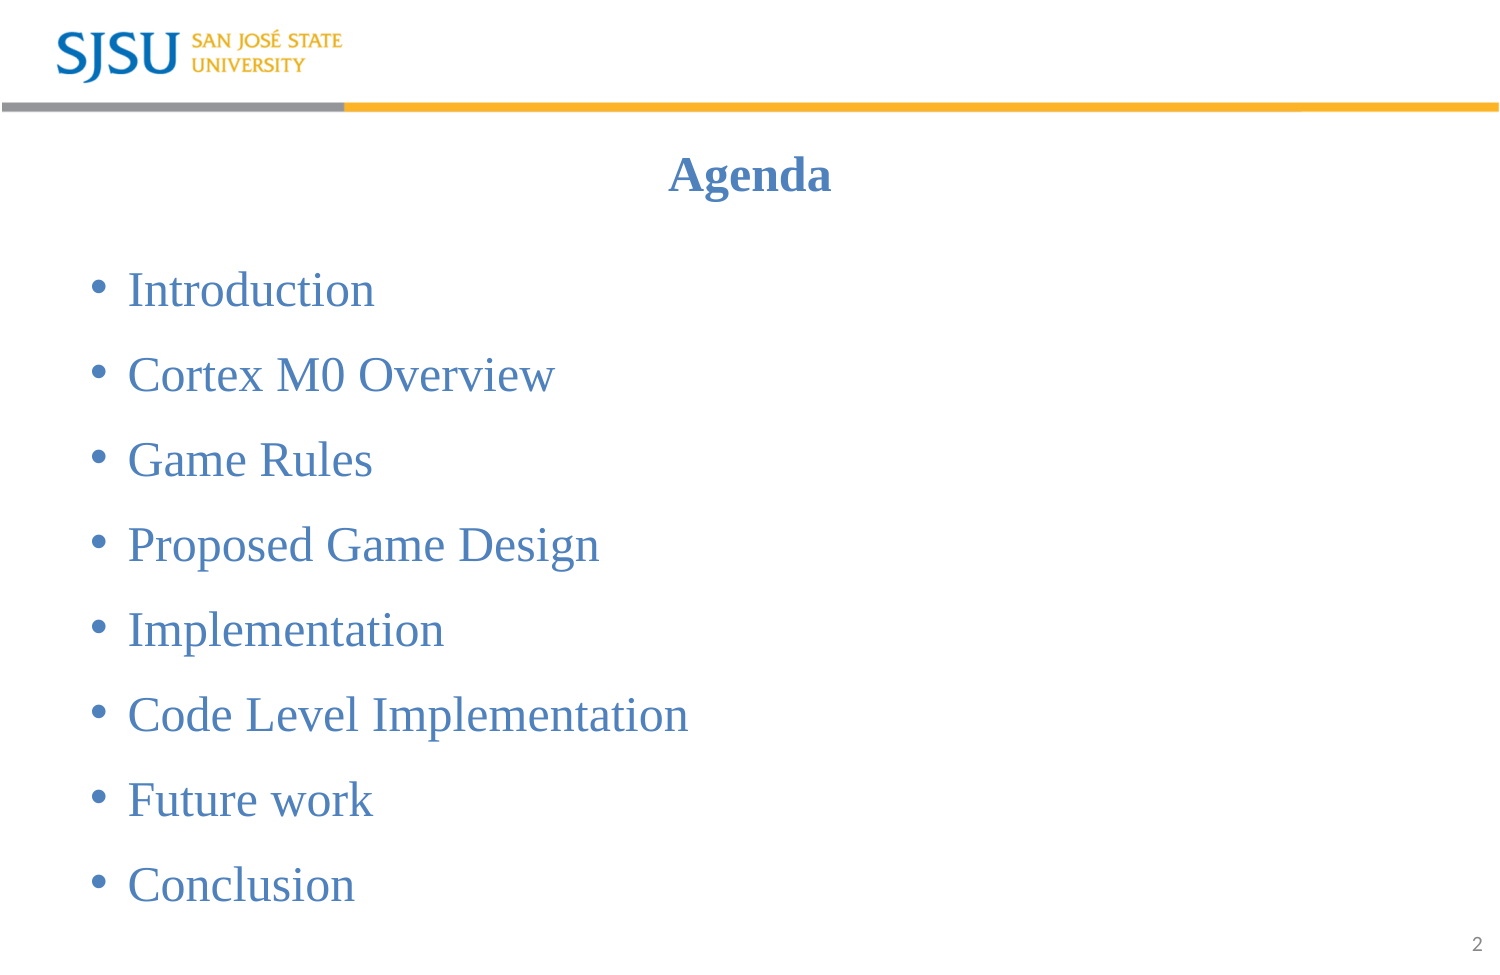

# Agenda
Introduction
Cortex M0 Overview
Game Rules
Proposed Game Design
Implementation
Code Level Implementation
Future work
Conclusion
2